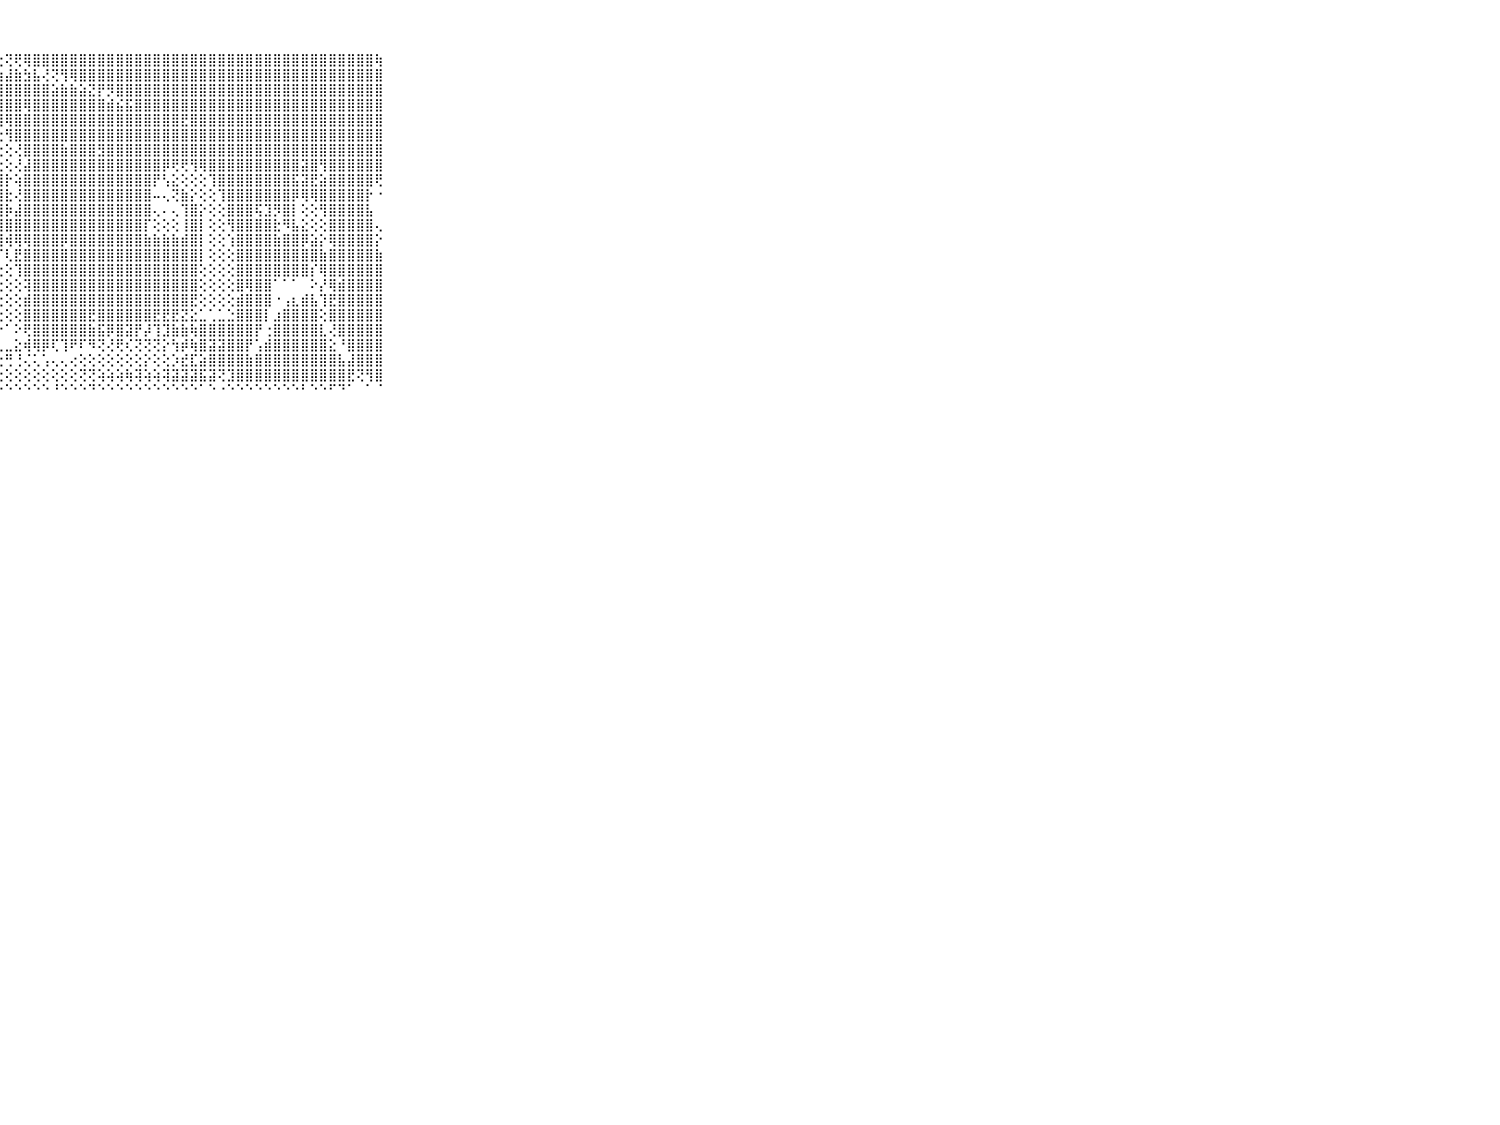

⠀⠀⠀⠀⠀⠀⠀⠀⠀⠀⠀⢞⣯⣷⣽⣽⣗⣽⣷⣧⣽⣿⡿⣿⣵⣵⡕⢕⢝⢟⢿⣿⣿⣿⣿⣿⣿⣿⣿⣿⣿⣿⣿⣿⣿⣿⣿⣿⣿⣿⣿⣿⣿⣿⣿⣿⣿⣿⣿⣿⣿⣿⣿⣿⣿⣿⣿⣿⢷⠀⠀⠀⠀⠀⠀⠀⠀⠀⠀⠀⠀
⠀⠀⠀⠀⠀⠀⠀⠀⠀⠀⠀⢝⢫⣝⡿⣿⣿⣿⣿⣿⣿⣿⣿⣿⣻⢯⣟⣷⣼⣷⣳⣧⢜⢝⢻⢿⣿⣿⣿⣿⣿⣿⣿⣿⣿⣿⣿⣿⣿⣿⣿⣿⣿⣿⣿⣿⣿⣿⣿⣿⣿⣿⣿⣿⣿⣿⣿⣿⣿⠀⠀⠀⠀⠀⠀⠀⠀⠀⠀⠀⠀
⠀⠀⠀⠀⠀⠀⠀⠀⠀⠀⠀⢮⣏⢱⢽⡽⢻⣿⣾⢻⣾⣿⣿⣿⣿⣿⢿⣿⣿⣿⣿⣿⣿⣵⣷⣷⣵⣝⡟⡻⣿⣿⣿⣿⣿⣿⣿⣿⣿⣿⣿⣿⣿⣿⣿⣿⣿⣿⣿⣿⣿⣿⣿⣿⣿⣿⣿⣿⣿⠀⠀⠀⠀⠀⠀⠀⠀⠀⠀⠀⠀
⠀⠀⠀⠀⠀⠀⠀⠀⠀⠀⠀⢾⣇⣵⣿⣿⢿⢿⠟⢟⢝⠝⢟⢻⢿⣿⣿⣿⣿⣿⢿⣿⣿⣿⣿⣿⣿⣿⣿⣾⣮⣯⣿⣿⣿⣿⣿⣿⣿⣿⣿⣿⣿⣿⣿⣿⣿⣿⣿⣿⣿⣿⣿⣿⣿⣿⣿⣿⣿⠀⠀⠀⠀⠀⠀⠀⠀⠀⠀⠀⠀
⠀⠀⠀⠀⠀⠀⠀⠀⠀⠀⠀⡿⠟⠙⠕⢕⢕⠕⢕⣕⠕⢕⢕⢕⢕⢕⢝⢽⢿⣿⣿⣿⣿⣿⣿⣿⣿⣿⣿⣿⣿⣿⣿⣿⣿⣿⣿⣟⣿⣿⣿⣿⣿⣿⣿⣿⣿⣿⣿⣿⣿⣿⣿⣿⣿⣿⣿⣿⣿⠀⠀⠀⠀⠀⠀⠀⠀⠀⠀⠀⠀
⠀⠀⠀⠀⠀⠀⠀⠀⠀⠀⠀⠀⠀⠀⠀⠀⠀⠁⠁⠑⠙⠳⢧⣕⡅⢕⢕⢕⢻⣿⣿⣿⣿⣿⣿⣿⣿⣿⣿⣿⣿⣿⣿⣿⣿⣿⣿⣿⣿⣿⣿⣿⣿⣿⣿⣿⣿⣿⣿⣿⣿⣿⣿⣿⣿⣿⣿⣿⣿⠀⠀⠀⠀⠀⠀⠀⠀⠀⠀⠀⠀
⠀⠀⠀⠀⠀⠀⠀⠀⠀⠀⠀⠙⠓⠒⠲⠴⠄⠐⠀⠀⠀⠀⠀⠙⢿⣧⡕⢕⢕⢜⣿⣿⣿⣿⣷⣿⣿⣿⣻⣿⣿⣿⣿⣿⣿⣿⣿⣿⣿⣿⣿⣿⣿⣿⣿⣿⣿⣿⣿⣿⣿⣿⣿⣿⣿⣿⣿⣿⣿⠀⠀⠀⠀⠀⠀⠀⠀⠀⠀⠀⠀
⠀⠀⠀⠀⠀⠀⠀⠀⠀⠀⠀⢀⠀⢀⠀⠀⠀⠀⠄⠀⠀⠄⢀⠁⠈⢿⣿⣕⢕⢜⣼⣿⣿⣿⣿⣿⣿⣿⣿⣿⣿⣿⣿⣿⣿⡿⢟⢟⢻⢿⣿⣿⣿⣿⣿⣿⣿⣿⣿⣿⣽⣿⢻⣿⣿⣿⣿⣿⣿⠀⠀⠀⠀⠀⠀⠀⠀⠀⠀⠀⠀
⠀⠀⠀⠀⠀⠀⠀⠀⠀⠀⠀⢔⢔⢅⢕⢕⢁⢕⢀⠀⠀⠀⠑⠀⠀⢅⣿⣿⡗⢵⣿⣿⣿⣿⣿⣿⣿⣿⣿⣿⣿⣿⣿⣿⡟⢣⣕⢕⢕⢕⢹⣿⣿⣿⣿⣿⣿⣿⣿⣯⣽⣟⣵⣿⣿⣿⣿⣿⢟⠀⠀⠀⠀⠀⠀⠀⠀⠀⠀⠀⠀
⠀⠀⠀⠀⠀⠀⠀⠀⠀⠀⠀⣿⣿⣷⣧⣧⣵⣕⢕⢕⢕⢔⢕⢕⢄⠄⢹⣿⣗⢜⣿⣿⣿⣿⣿⣿⣿⣿⣿⣿⣿⣿⣿⣿⠤⢄⢝⣷⡕⢕⢕⢹⣿⣿⣿⣿⣿⣿⣿⡿⢿⢿⣿⣿⣿⣿⣿⡗⠐⠀⠀⠀⠀⠀⠀⠀⠀⠀⠀⠀⠀
⠀⠀⠀⠀⠀⠀⠀⠀⠀⠀⠀⣿⣿⣿⣿⣿⣿⣿⣿⣿⣷⣧⣵⣕⢕⢕⣼⣿⡷⣼⣿⣿⣿⣿⣿⣿⣿⣿⣿⣿⣿⣿⣿⣿⢄⠄⢄⢹⣿⡕⢕⢕⣿⣿⣿⢯⣹⡻⣿⡇⢕⢕⢻⣿⣿⣿⣿⣧⠀⠀⠀⠀⠀⠀⠀⠀⠀⠀⠀⠀⠀
⠀⠀⠀⠀⠀⠀⠀⠀⠀⠀⠀⣿⣿⣿⣿⣿⣿⣿⣿⣿⣿⣿⣿⣿⣿⣿⣿⣿⣿⣿⣿⣿⣿⣿⣿⣿⣿⣿⣿⣿⣿⣿⣿⡏⢕⢕⢕⢸⣿⡇⢕⢕⢻⣿⣿⣿⣿⣗⠻⣧⣕⢕⢕⣿⣿⣿⣿⣿⢄⠀⠀⠀⠀⠀⠀⠀⠀⠀⠀⠀⠀
⠀⠀⠀⠀⠀⠀⠀⠀⠀⠀⠀⣿⣿⣿⣿⣿⣿⣿⣿⣿⣿⣿⣿⣿⣿⣿⣿⣿⢾⢿⢿⣿⣿⣿⡿⣿⣿⣿⣿⣿⣿⣿⣿⣷⣷⣷⣷⣾⣿⡇⢕⢕⢱⣿⣿⣿⣿⣷⣿⣿⡿⣵⡕⢿⣿⣿⣿⣿⡕⠀⠀⠀⠀⠀⠀⠀⠀⠀⠀⠀⠀
⠀⠀⠀⠀⠀⠀⠀⠀⠀⠀⠀⣿⣿⣿⣿⣿⣿⣿⣿⣿⣿⣿⣿⣿⣿⣿⣿⡏⢇⣟⣿⣿⣿⣿⣿⣿⣿⣿⣿⣿⣿⣿⣿⣿⣿⣿⣿⣿⣿⡇⢕⢕⢕⣿⣿⣿⣿⣿⣿⣿⣿⣿⣷⣿⣿⣿⣿⣿⣷⠀⠀⠀⠀⠀⠀⠀⠀⠀⠀⠀⠀
⠀⠀⠀⠀⠀⠀⠀⠀⠀⠀⠀⣿⣿⣿⣿⣿⣿⣿⣿⣿⣿⣿⣿⣿⣿⣿⣿⢕⢕⢹⣿⣿⣿⣿⣿⣿⣿⣿⣿⣿⣿⣿⣿⣿⣿⣿⣿⣿⣿⢕⢕⢕⢕⣿⣿⣿⣿⣿⣿⣿⣿⡎⢿⣿⣿⣿⣿⣿⣿⠀⠀⠀⠀⠀⠀⠀⠀⠀⠀⠀⠀
⠀⠀⠀⠀⠀⠀⠀⠀⠀⠀⠀⣿⣿⣿⣿⣿⣿⣿⣿⣿⣿⣿⣿⣿⣿⣿⣿⢕⢕⢕⢽⣿⣿⣿⣿⣿⣿⣿⣿⣿⣿⣿⣿⣿⣿⣿⣿⣿⣿⢕⢕⢕⢕⣿⢿⣿⣿⠁⠁⠁⠀⠕⡜⢿⣾⣿⣿⣿⣿⠀⠀⠀⠀⠀⠀⠀⠀⠀⠀⠀⠀
⠀⠀⠀⠀⠀⠀⠀⠀⠀⠀⠀⣿⣿⣿⣿⣿⣿⣿⣿⣿⣿⣿⣿⣿⣿⣿⣿⢕⢕⢕⣾⣿⣿⣿⣿⣿⣿⣿⣿⣿⣿⣿⣿⣿⣿⣿⣿⣿⣟⢕⢕⢕⢕⣾⣿⣿⣿⠐⢠⣆⣾⣧⢹⣟⣿⣿⣿⣿⣿⠀⠀⠀⠀⠀⠀⠀⠀⠀⠀⠀⠀
⠀⠀⠀⠀⠀⠀⠀⠀⠀⠀⠀⠜⣿⣿⣿⣿⣿⣿⣿⣿⣿⣿⣿⣿⣿⣿⣿⢕⢕⢕⣿⣿⣿⣿⣿⣿⣿⣟⣿⣿⣿⣿⣿⣿⣟⣟⣟⣝⣕⣁⢁⣁⣑⣿⣿⣿⡇⣰⣿⣿⣿⣿⢕⣿⣿⣿⣿⣿⣿⠀⠀⠀⠀⠀⠀⠀⠀⠀⠀⠀⠀
⠀⠀⠀⠀⠀⠀⠀⠀⠀⠀⠀⠀⠜⡿⣿⣿⣿⣿⣿⣿⣿⣿⣿⣿⣿⣿⢇⠑⠁⠕⢟⣿⣿⣿⣿⣿⣿⣷⣯⡿⣿⣽⡟⡼⢹⣹⣷⣷⢷⣿⣿⣿⣿⣿⣿⡟⢐⣿⣿⣿⣿⣿⣇⢜⣿⣿⣿⣿⣿⠀⠀⠀⠀⠀⠀⠀⠀⠀⠀⠀⠀
⠀⠀⠀⠀⠀⠀⠀⠀⠀⠀⠀⢄⣀⣁⢝⢕⢕⢕⢕⢕⢕⢕⢕⢕⢕⢕⢅⢄⣀⣕⢾⢿⡿⢏⢹⠟⠏⠻⢝⢜⢟⢎⢝⢝⢝⡕⢳⡾⢷⣿⣽⣽⣿⣿⡟⢡⣾⣿⣿⣿⣿⣿⣿⣕⠘⣿⣿⣿⣿⠀⠀⠀⠀⠀⠀⠀⠀⠀⠀⠀⠀
⠀⠀⠀⠀⠀⠀⠀⠀⠀⠀⠀⠄⢕⢵⢕⣕⣱⣵⢵⣵⣷⡷⢷⢿⠿⠟⢝⢑⢛⢘⢌⢅⢡⢄⢄⢔⢕⢕⢕⢕⢕⢕⢕⡕⢕⢕⡱⣞⣏⣵⣿⣿⣿⣿⣷⣿⣿⣿⣿⣿⣿⣿⣿⣿⣧⣼⣿⣿⣿⠀⠀⠀⠀⠀⠀⠀⠀⠀⠀⠀⠀
⠀⠀⠀⠀⠀⠀⠀⠀⠀⠀⠀⠵⠗⢛⠗⠙⠙⢉⢁⢅⢅⢅⢔⢔⢕⢕⢕⢕⢕⢕⢕⢕⢕⢕⢕⢕⢝⢝⢵⢵⢵⢷⢽⢵⢵⢽⣽⣽⣽⣯⣽⢝⣹⣿⣿⣿⣿⣿⣿⣿⣿⣿⣿⣿⣿⣟⢝⢻⣿⠀⠀⠀⠀⠀⠀⠀⠀⠀⠀⠀⠀
⠀⠀⠀⠀⠀⠀⠀⠀⠀⠀⠀⠀⠀⠀⠀⠀⠀⠁⠑⠑⠑⠑⠑⠑⠑⠑⠑⠑⠑⠑⠑⠑⠑⠘⠑⠑⠑⠙⠑⠑⠑⠑⠑⠑⠑⠑⠑⠑⠑⠁⠑⠐⠑⠑⠑⠑⠑⠑⠑⠑⠃⠑⠑⠋⠙⠁⠀⠁⠈⠀⠀⠀⠀⠀⠀⠀⠀⠀⠀⠀⠀